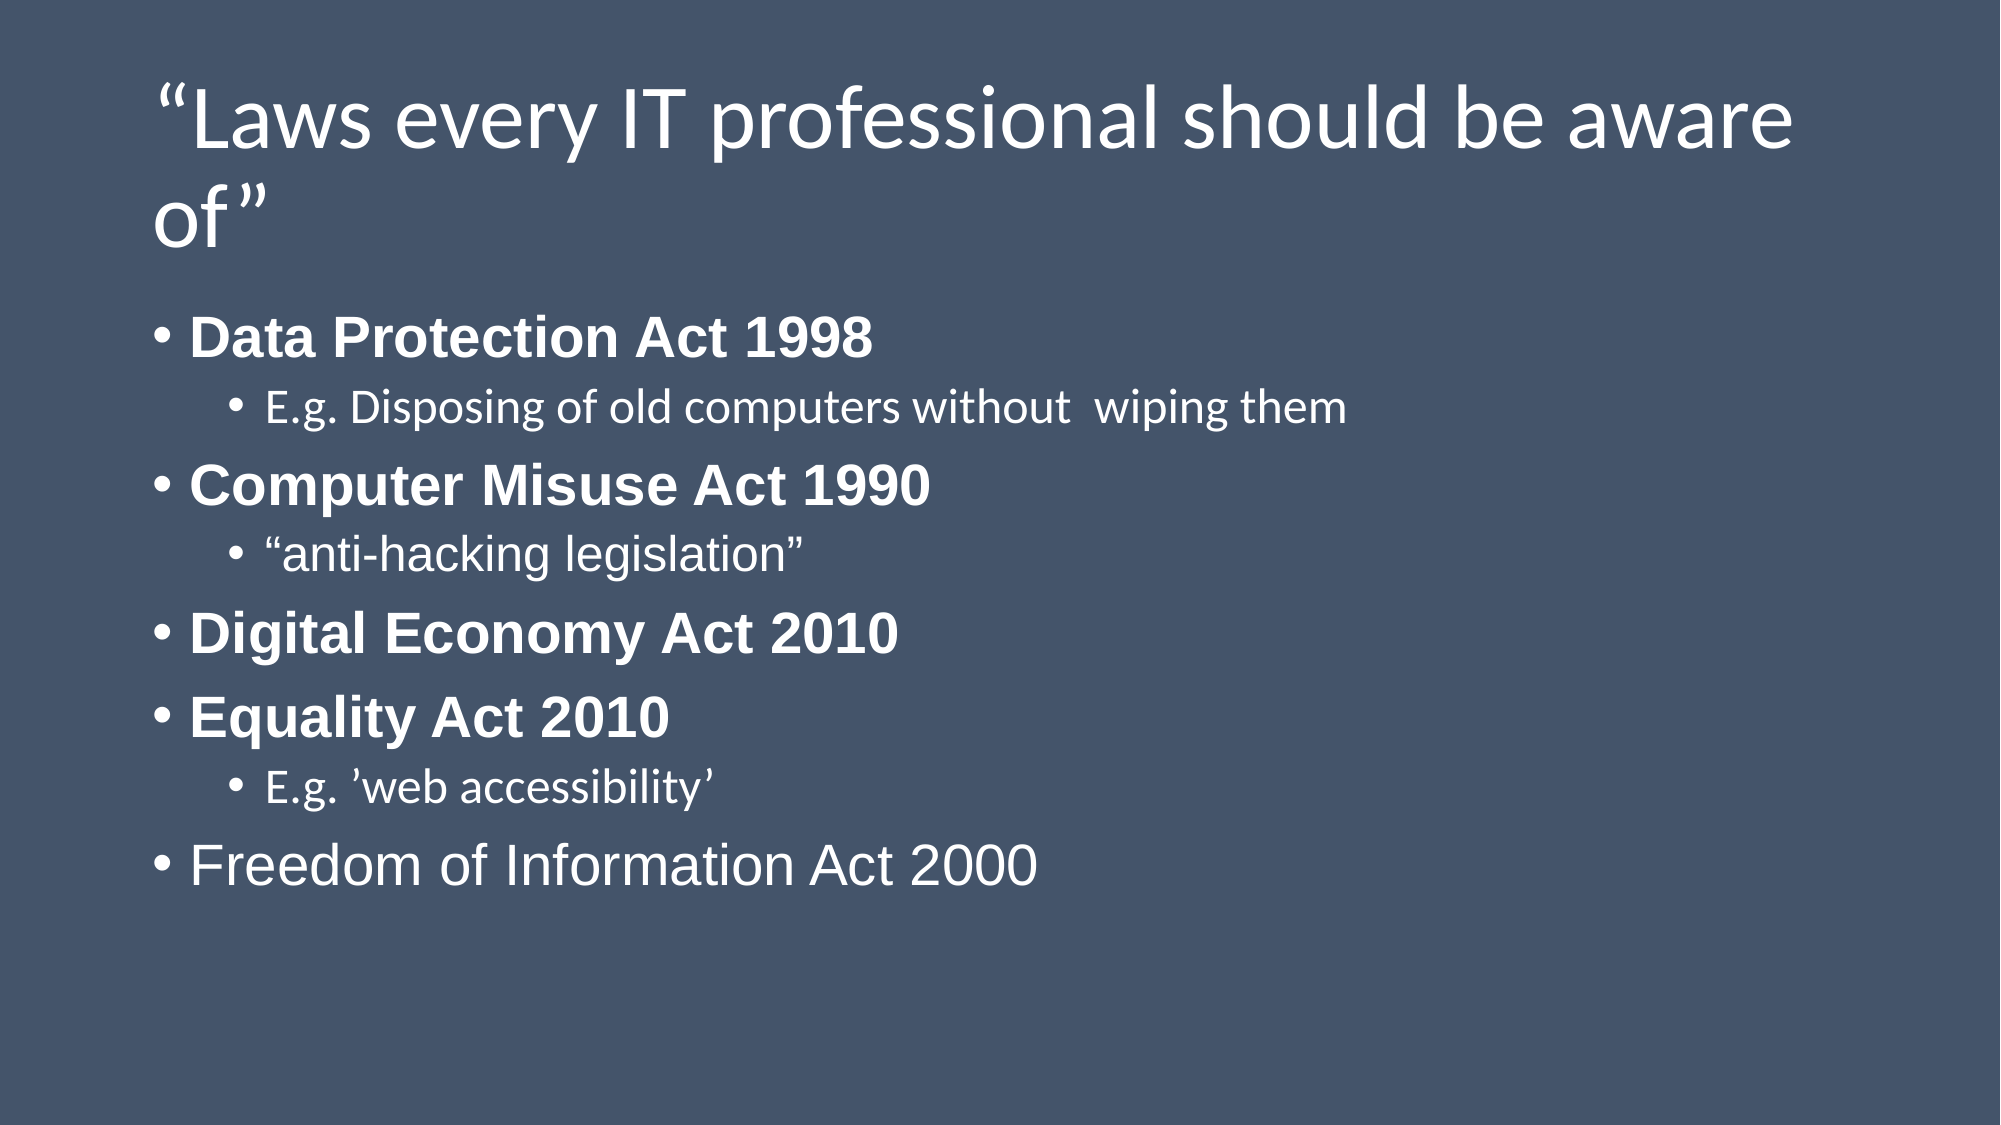

# “Laws every IT professional should be aware of”
Data Protection Act 1998
E.g. Disposing of old computers without  wiping them
Computer Misuse Act 1990
“anti-hacking legislation”
Digital Economy Act 2010
Equality Act 2010
E.g. ’web accessibility’
Freedom of Information Act 2000